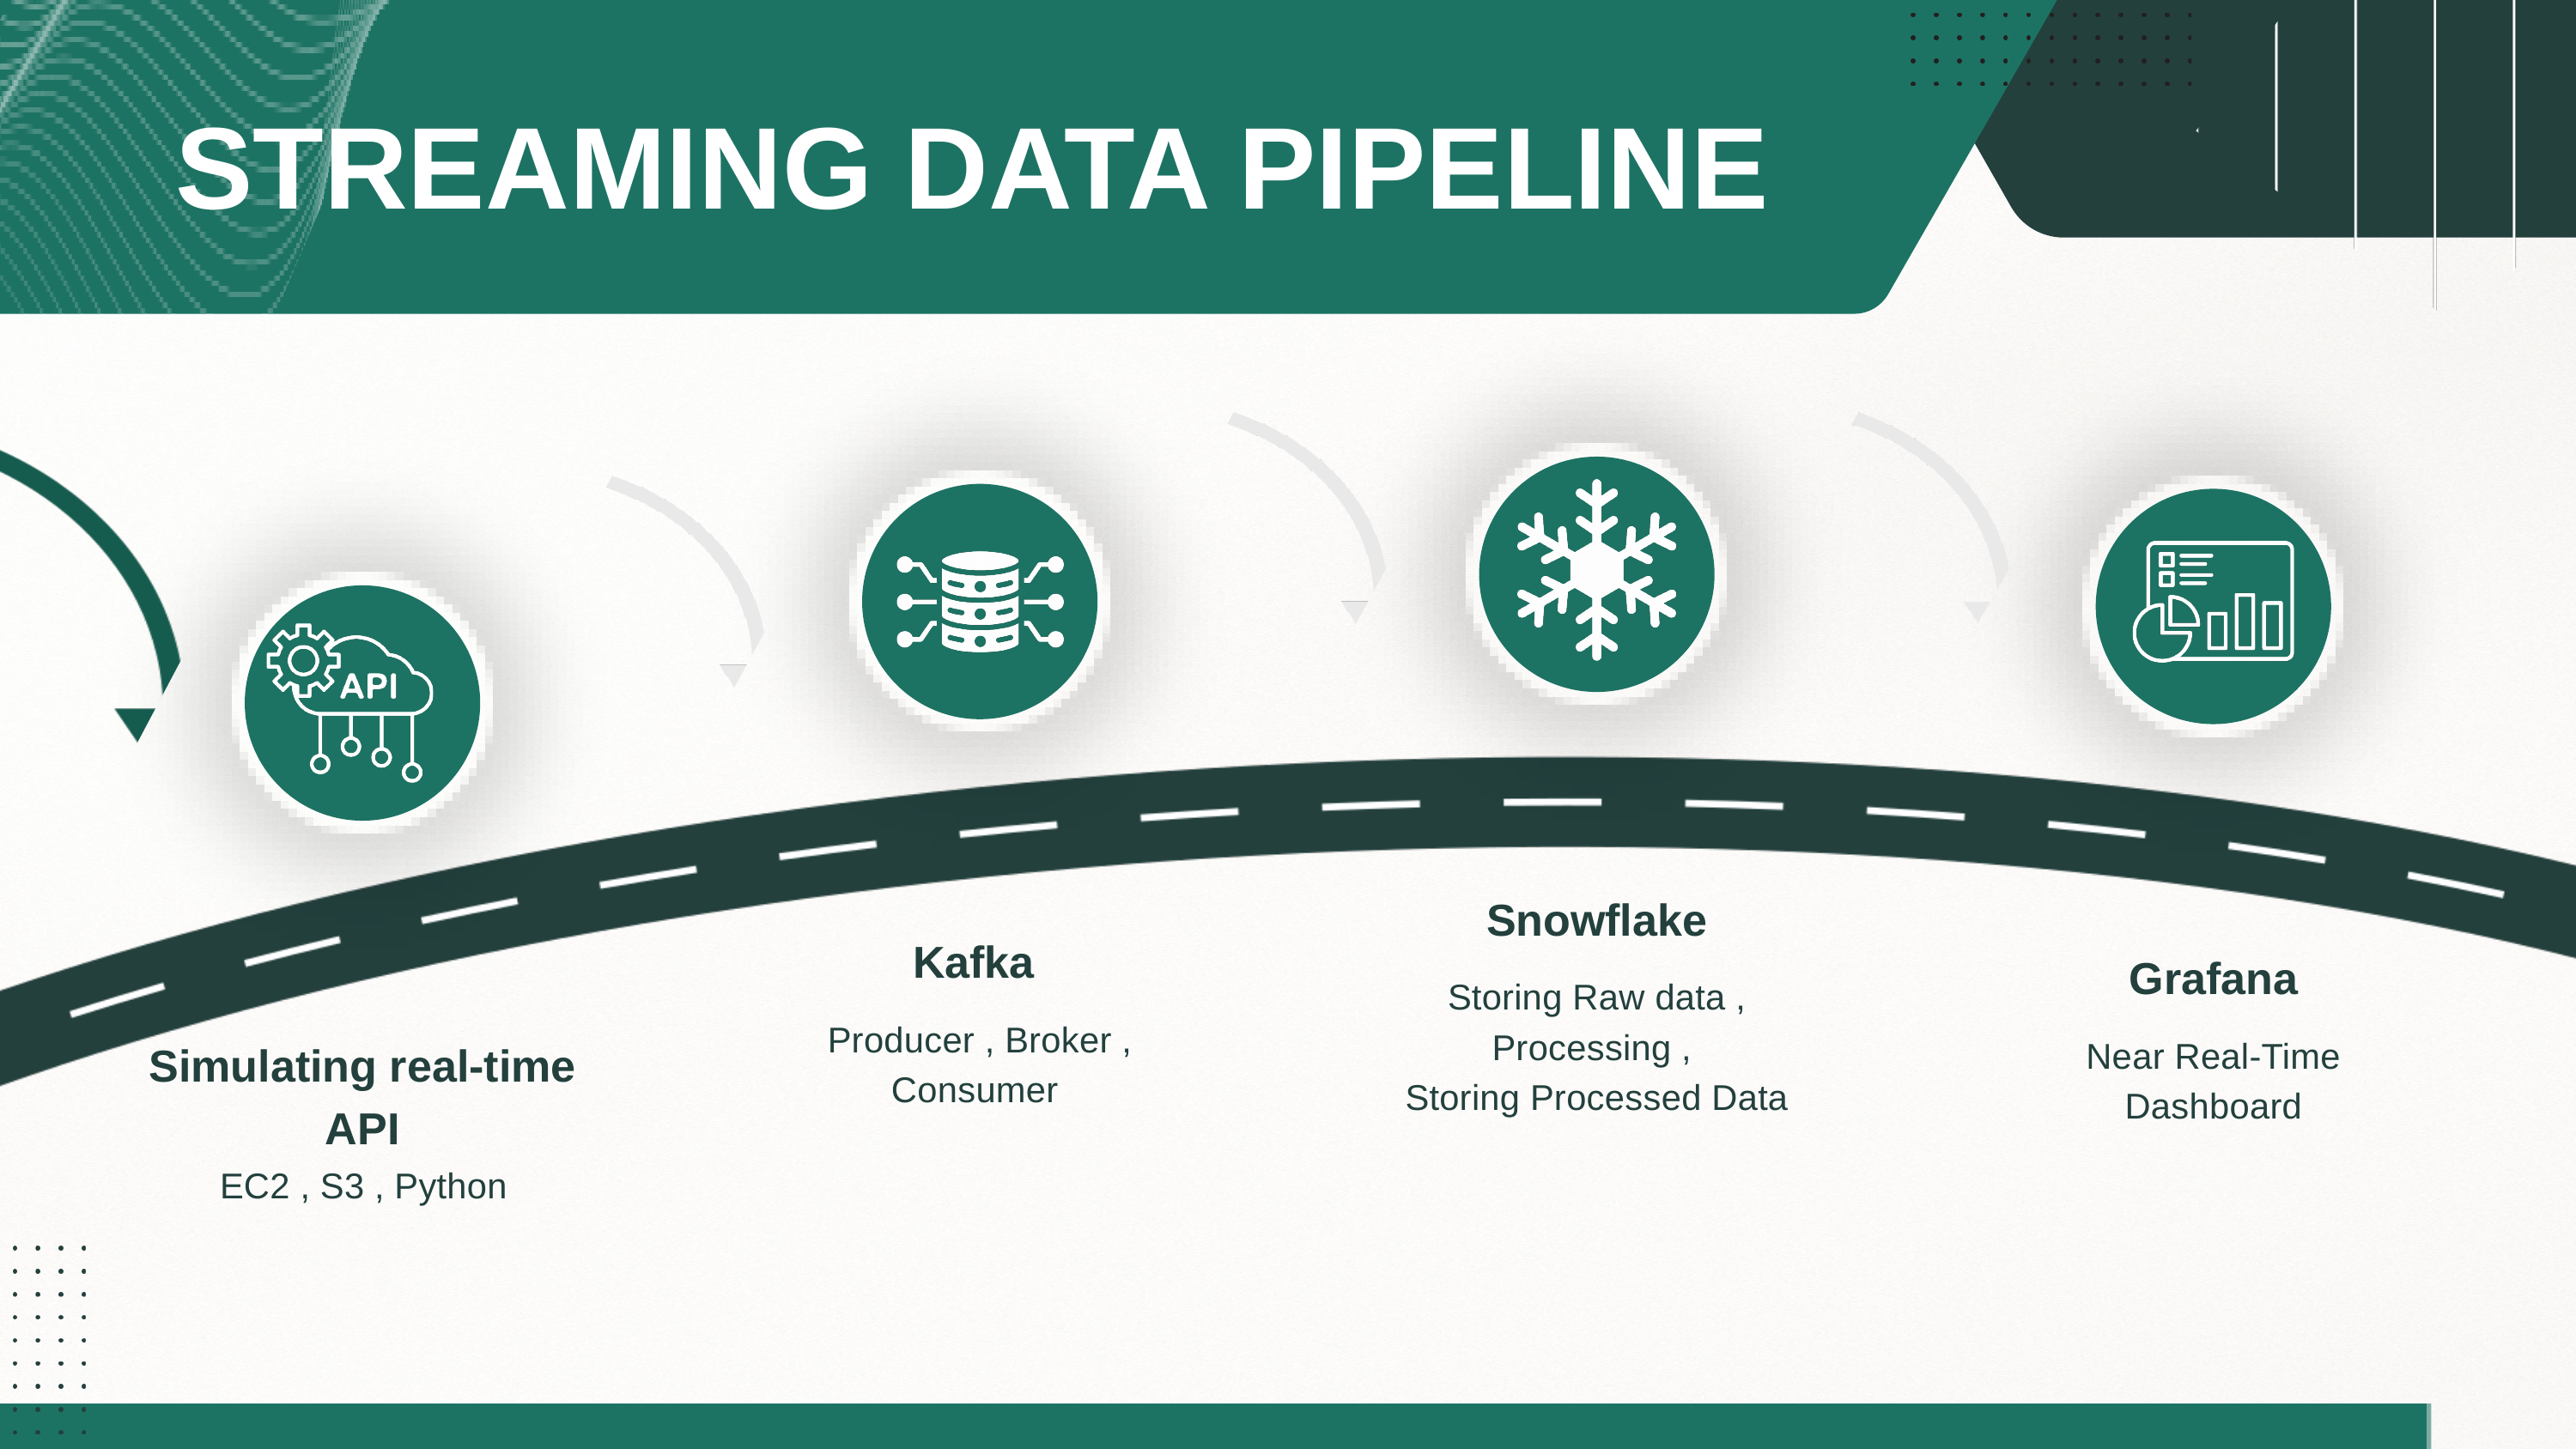

STREAMING DATA PIPELINE

Snowflake
Kafka
Grafana
Storing Raw data , Processing ,
Storing Processed Data
Producer , Broker , Consumer
Near Real-Time Dashboard
Simulating real-time API
EC2 , S3 , Python